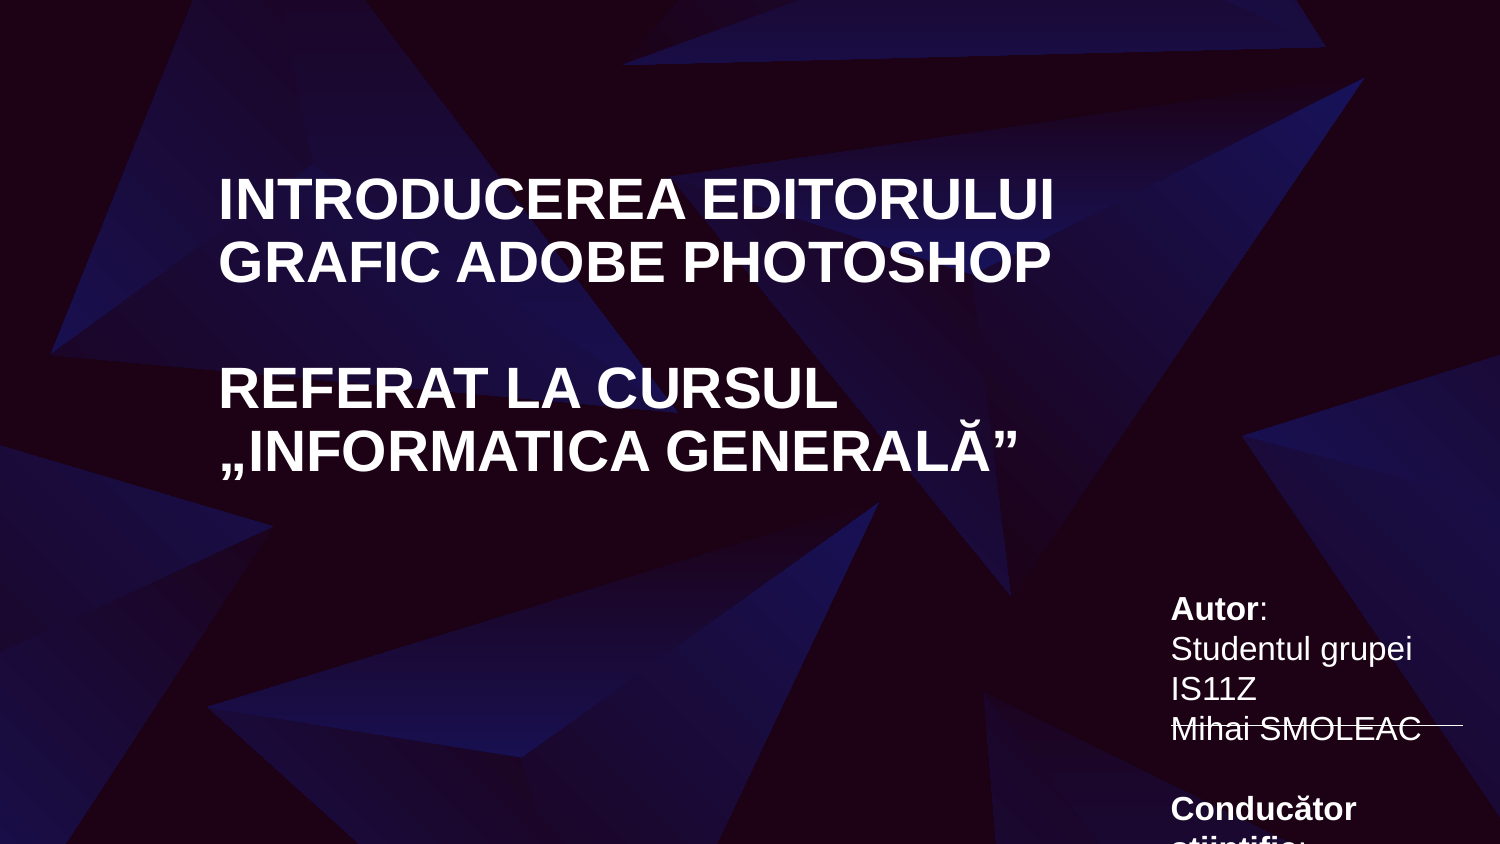

# introducerea editorului grafic adobe photoshop REFERAT LA CURSUL „INFORMATICA GENERALĂ”
Autor:
Studentul grupei IS11Z
Mihai SMOLEAC

Conducător științific:
Olesea SKUTNIȚKI